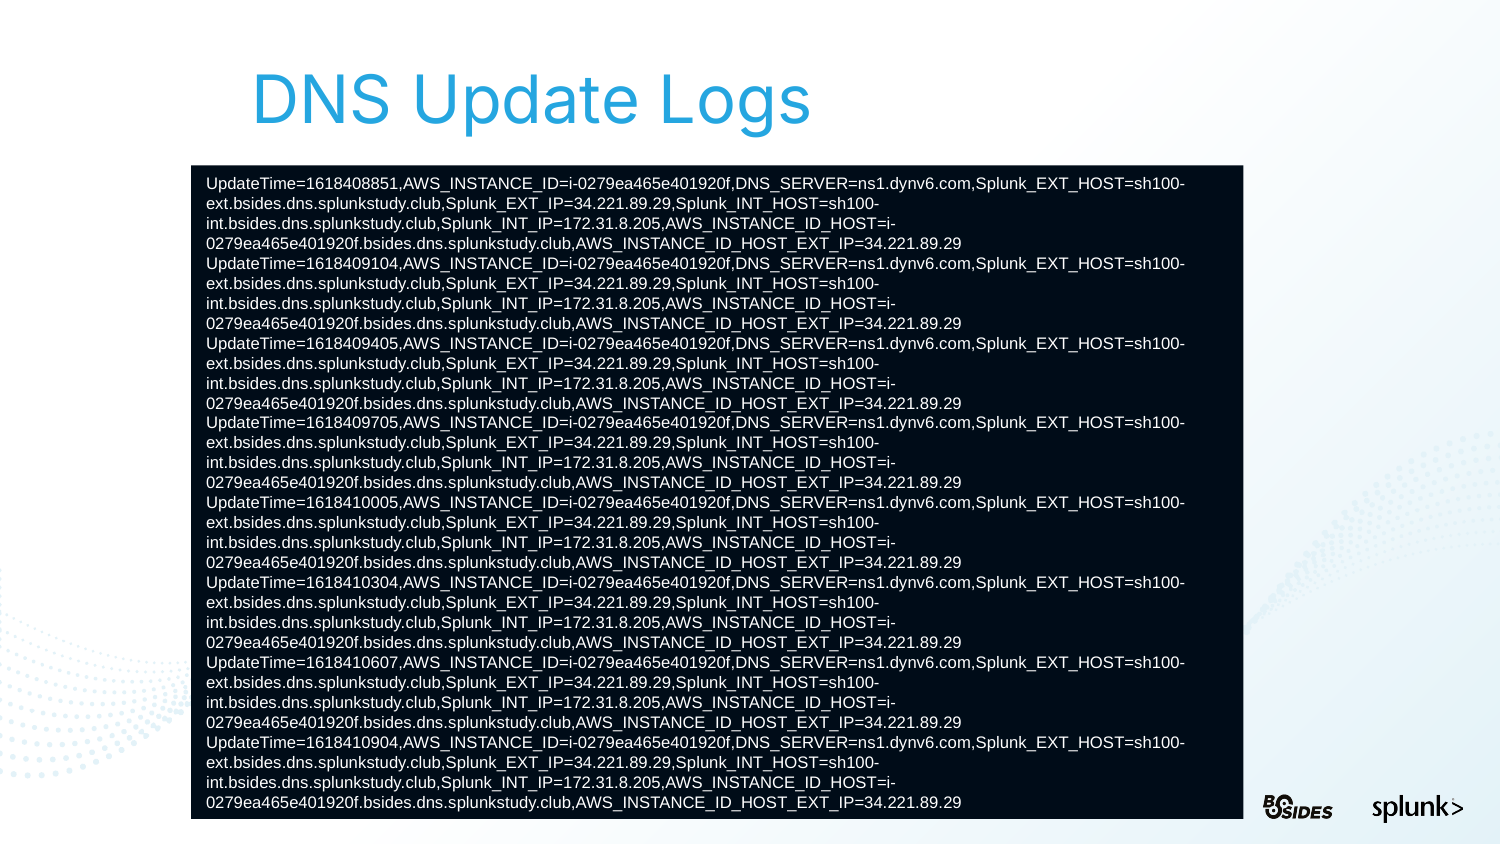

DNS Update Logs
UpdateTime=1618408851,AWS_INSTANCE_ID=i-0279ea465e401920f,DNS_SERVER=ns1.dynv6.com,Splunk_EXT_HOST=sh100-ext.bsides.dns.splunkstudy.club,Splunk_EXT_IP=34.221.89.29,Splunk_INT_HOST=sh100-int.bsides.dns.splunkstudy.club,Splunk_INT_IP=172.31.8.205,AWS_INSTANCE_ID_HOST=i-0279ea465e401920f.bsides.dns.splunkstudy.club,AWS_INSTANCE_ID_HOST_EXT_IP=34.221.89.29
UpdateTime=1618409104,AWS_INSTANCE_ID=i-0279ea465e401920f,DNS_SERVER=ns1.dynv6.com,Splunk_EXT_HOST=sh100-ext.bsides.dns.splunkstudy.club,Splunk_EXT_IP=34.221.89.29,Splunk_INT_HOST=sh100-int.bsides.dns.splunkstudy.club,Splunk_INT_IP=172.31.8.205,AWS_INSTANCE_ID_HOST=i-0279ea465e401920f.bsides.dns.splunkstudy.club,AWS_INSTANCE_ID_HOST_EXT_IP=34.221.89.29
UpdateTime=1618409405,AWS_INSTANCE_ID=i-0279ea465e401920f,DNS_SERVER=ns1.dynv6.com,Splunk_EXT_HOST=sh100-ext.bsides.dns.splunkstudy.club,Splunk_EXT_IP=34.221.89.29,Splunk_INT_HOST=sh100-int.bsides.dns.splunkstudy.club,Splunk_INT_IP=172.31.8.205,AWS_INSTANCE_ID_HOST=i-0279ea465e401920f.bsides.dns.splunkstudy.club,AWS_INSTANCE_ID_HOST_EXT_IP=34.221.89.29
UpdateTime=1618409705,AWS_INSTANCE_ID=i-0279ea465e401920f,DNS_SERVER=ns1.dynv6.com,Splunk_EXT_HOST=sh100-ext.bsides.dns.splunkstudy.club,Splunk_EXT_IP=34.221.89.29,Splunk_INT_HOST=sh100-int.bsides.dns.splunkstudy.club,Splunk_INT_IP=172.31.8.205,AWS_INSTANCE_ID_HOST=i-0279ea465e401920f.bsides.dns.splunkstudy.club,AWS_INSTANCE_ID_HOST_EXT_IP=34.221.89.29
UpdateTime=1618410005,AWS_INSTANCE_ID=i-0279ea465e401920f,DNS_SERVER=ns1.dynv6.com,Splunk_EXT_HOST=sh100-ext.bsides.dns.splunkstudy.club,Splunk_EXT_IP=34.221.89.29,Splunk_INT_HOST=sh100-int.bsides.dns.splunkstudy.club,Splunk_INT_IP=172.31.8.205,AWS_INSTANCE_ID_HOST=i-0279ea465e401920f.bsides.dns.splunkstudy.club,AWS_INSTANCE_ID_HOST_EXT_IP=34.221.89.29
UpdateTime=1618410304,AWS_INSTANCE_ID=i-0279ea465e401920f,DNS_SERVER=ns1.dynv6.com,Splunk_EXT_HOST=sh100-ext.bsides.dns.splunkstudy.club,Splunk_EXT_IP=34.221.89.29,Splunk_INT_HOST=sh100-int.bsides.dns.splunkstudy.club,Splunk_INT_IP=172.31.8.205,AWS_INSTANCE_ID_HOST=i-0279ea465e401920f.bsides.dns.splunkstudy.club,AWS_INSTANCE_ID_HOST_EXT_IP=34.221.89.29
UpdateTime=1618410607,AWS_INSTANCE_ID=i-0279ea465e401920f,DNS_SERVER=ns1.dynv6.com,Splunk_EXT_HOST=sh100-ext.bsides.dns.splunkstudy.club,Splunk_EXT_IP=34.221.89.29,Splunk_INT_HOST=sh100-int.bsides.dns.splunkstudy.club,Splunk_INT_IP=172.31.8.205,AWS_INSTANCE_ID_HOST=i-0279ea465e401920f.bsides.dns.splunkstudy.club,AWS_INSTANCE_ID_HOST_EXT_IP=34.221.89.29
UpdateTime=1618410904,AWS_INSTANCE_ID=i-0279ea465e401920f,DNS_SERVER=ns1.dynv6.com,Splunk_EXT_HOST=sh100-ext.bsides.dns.splunkstudy.club,Splunk_EXT_IP=34.221.89.29,Splunk_INT_HOST=sh100-int.bsides.dns.splunkstudy.club,Splunk_INT_IP=172.31.8.205,AWS_INSTANCE_ID_HOST=i-0279ea465e401920f.bsides.dns.splunkstudy.club,AWS_INSTANCE_ID_HOST_EXT_IP=34.221.89.29